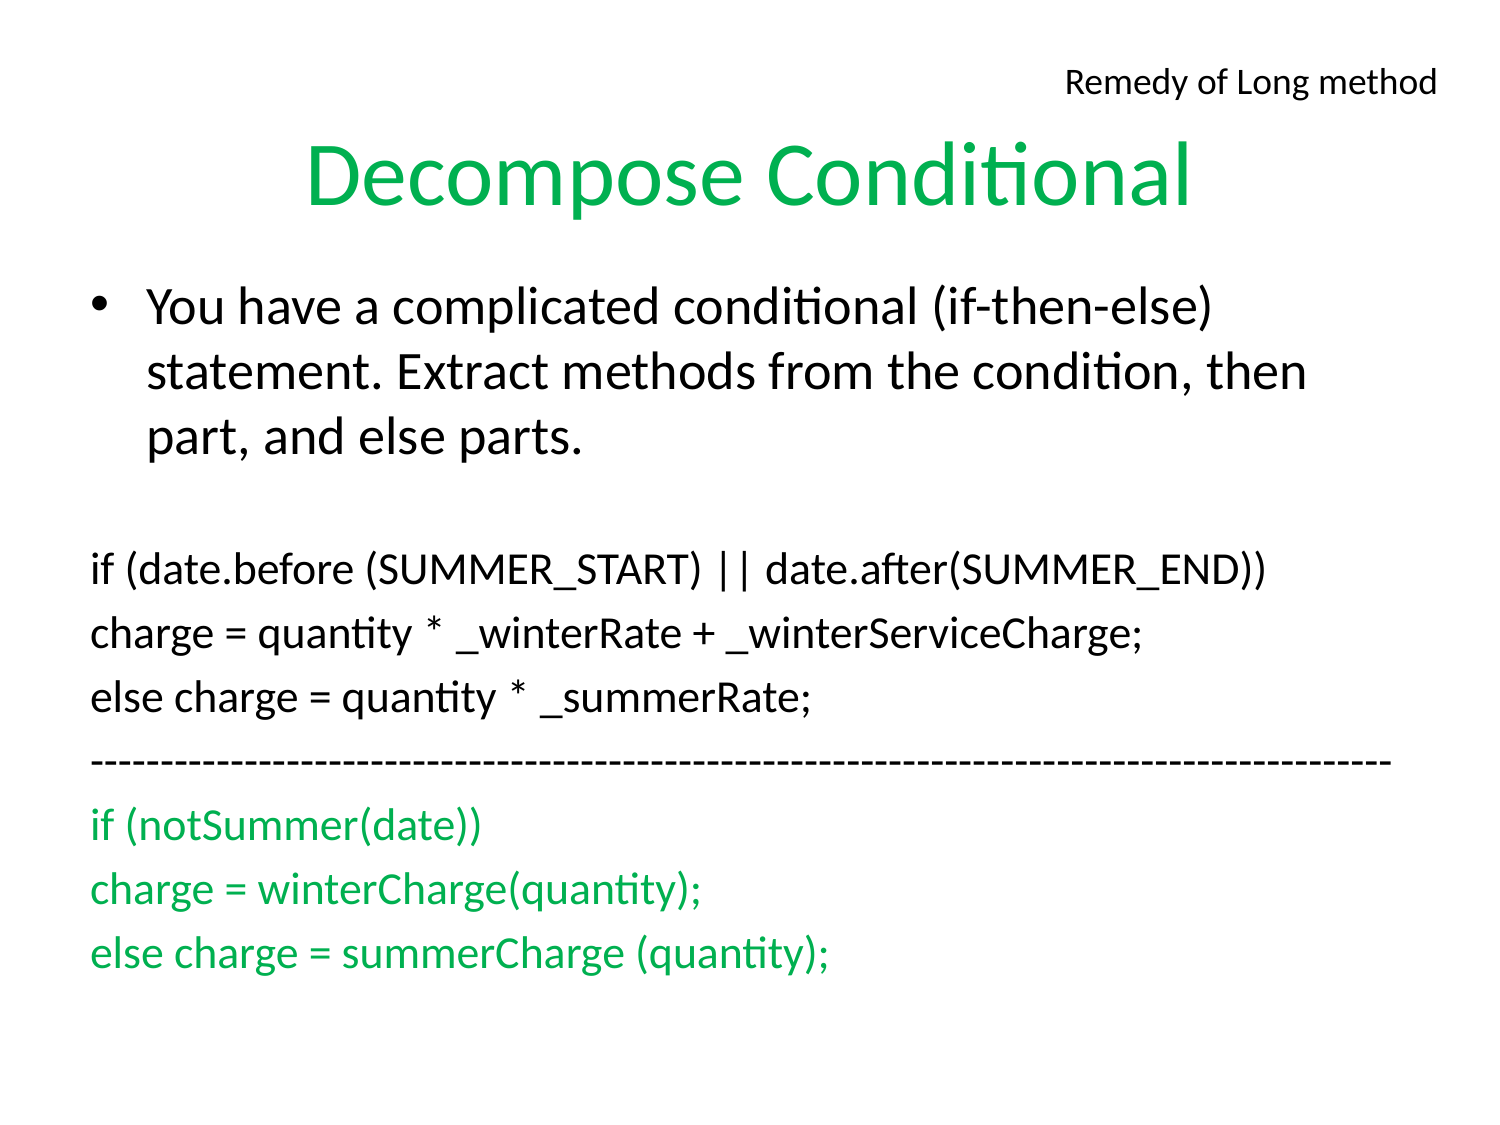

Remedy of Long method
# Decompose Conditional
You have a complicated conditional (if-then-else) statement. Extract methods from the condition, then part, and else parts.

if (date.before (SUMMER_START) || date.after(SUMMER_END))
charge = quantity * _winterRate + _winterServiceCharge;
else charge = quantity * _summerRate;
---------------------------------------------------------------------------------------------
if (notSummer(date))
charge = winterCharge(quantity);
else charge = summerCharge (quantity);